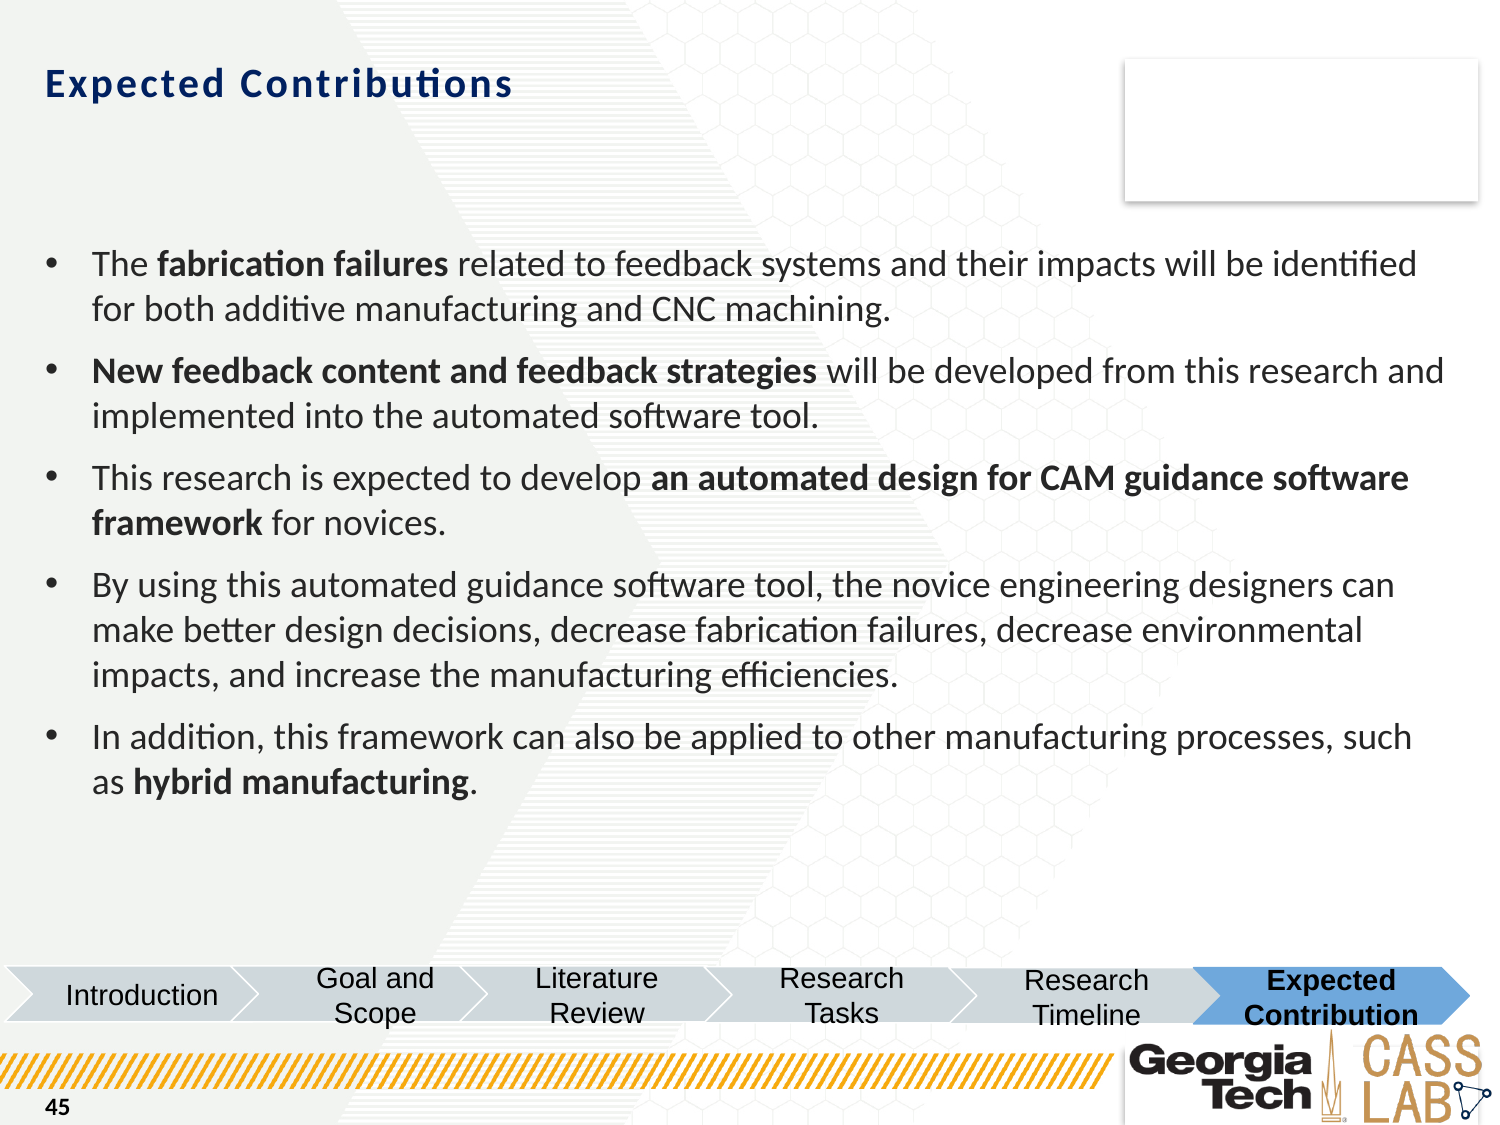

# Expected Contributions
The fabrication failures related to feedback systems and their impacts will be identified for both additive manufacturing and CNC machining.
New feedback content and feedback strategies will be developed from this research and implemented into the automated software tool.
This research is expected to develop an automated design for CAM guidance software framework for novices.
By using this automated guidance software tool, the novice engineering designers can make better design decisions, decrease fabrication failures, decrease environmental impacts, and increase the manufacturing efficiencies.
In addition, this framework can also be applied to other manufacturing processes, such as hybrid manufacturing.

Introduction
Goal and Scope
Literature Review
Research Tasks
Research Timeline
Expected Contribution